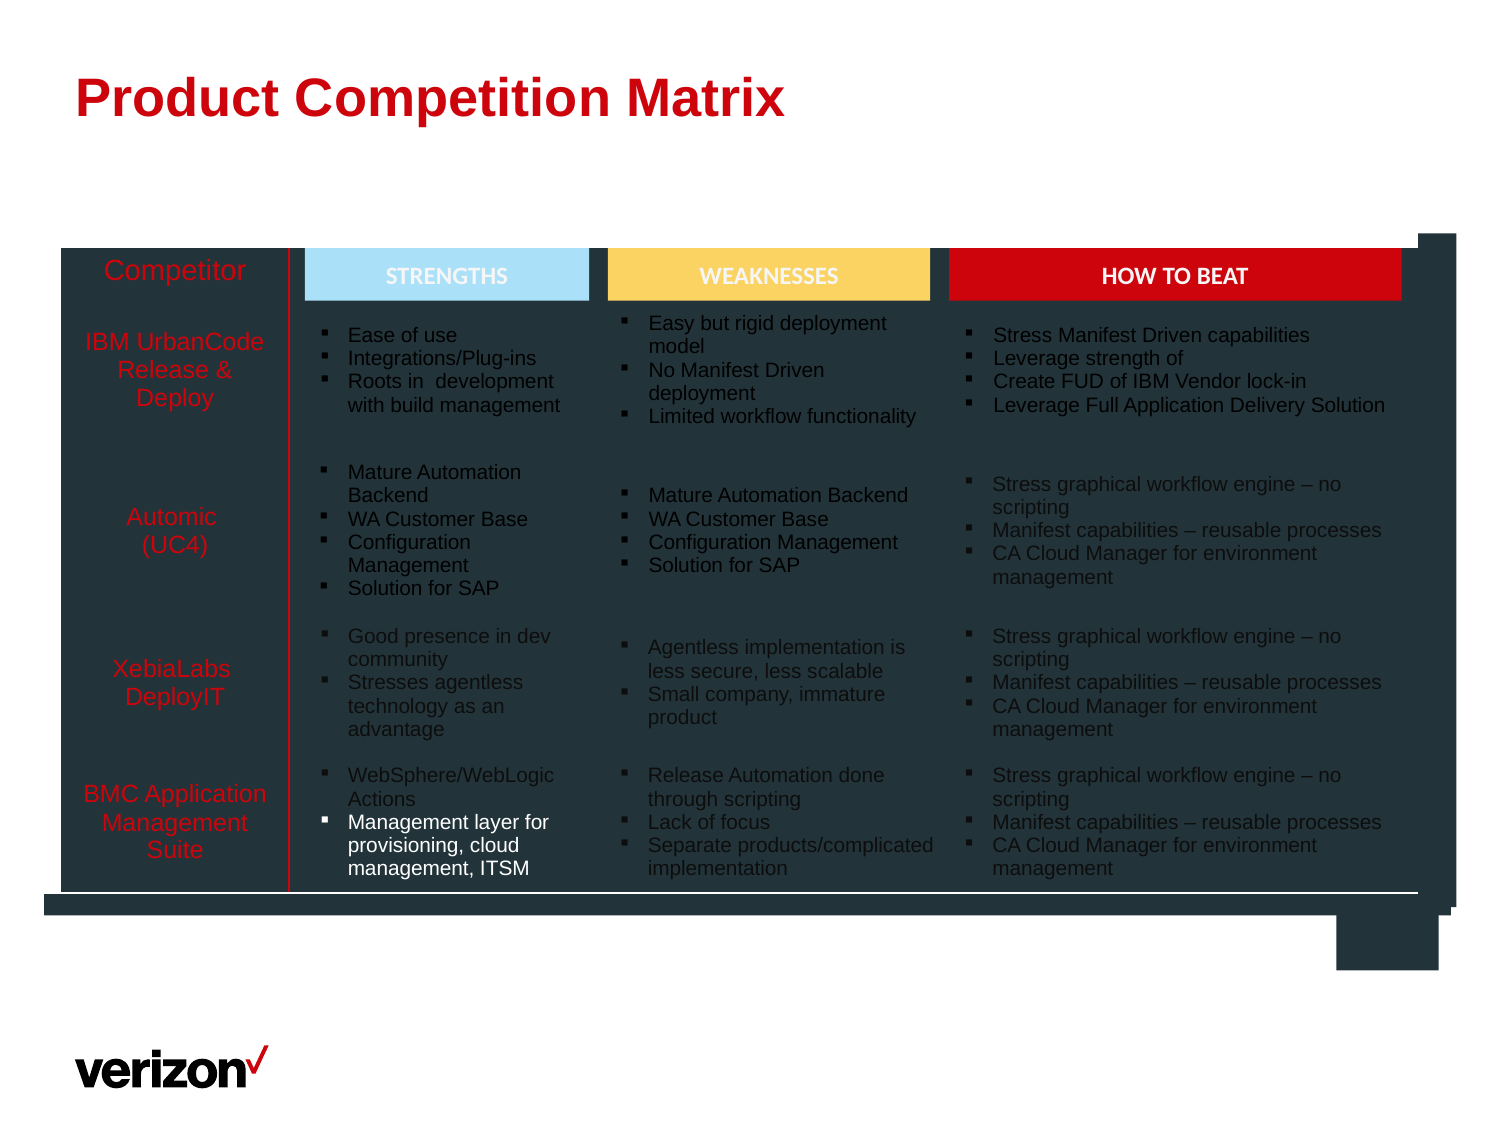

# Product Competition Matrix

STRENGTHS
WEAKNESSES
HOW TO BEAT
| Competitor | Strengths | Weaknesses | How to beat |
| --- | --- | --- | --- |
| IBM UrbanCode Release & Deploy | Ease of use Integrations/Plug-ins Roots in development with build management | Easy but rigid deployment model No Manifest Driven deployment Limited workflow functionality | Stress Manifest Driven capabilities Leverage strength of Create FUD of IBM Vendor lock-in Leverage Full Application Delivery Solution |
| Automic (UC4) | Mature Automation Backend WA Customer Base Configuration Management Solution for SAP | Mature Automation Backend WA Customer Base Configuration Management Solution for SAP | Stress graphical workflow engine – no scripting Manifest capabilities – reusable processes CA Cloud Manager for environment management |
| XebiaLabs DeployIT | Good presence in dev community Stresses agentless technology as an advantage | Agentless implementation is less secure, less scalable Small company, immature product | Stress graphical workflow engine – no scripting Manifest capabilities – reusable processes CA Cloud Manager for environment management |
| BMC Application Management Suite | WebSphere/WebLogic Actions Management layer for provisioning, cloud management, ITSM | Release Automation done through scripting Lack of focus Separate products/complicated implementation | Stress graphical workflow engine – no scripting Manifest capabilities – reusable processes CA Cloud Manager for environment management |